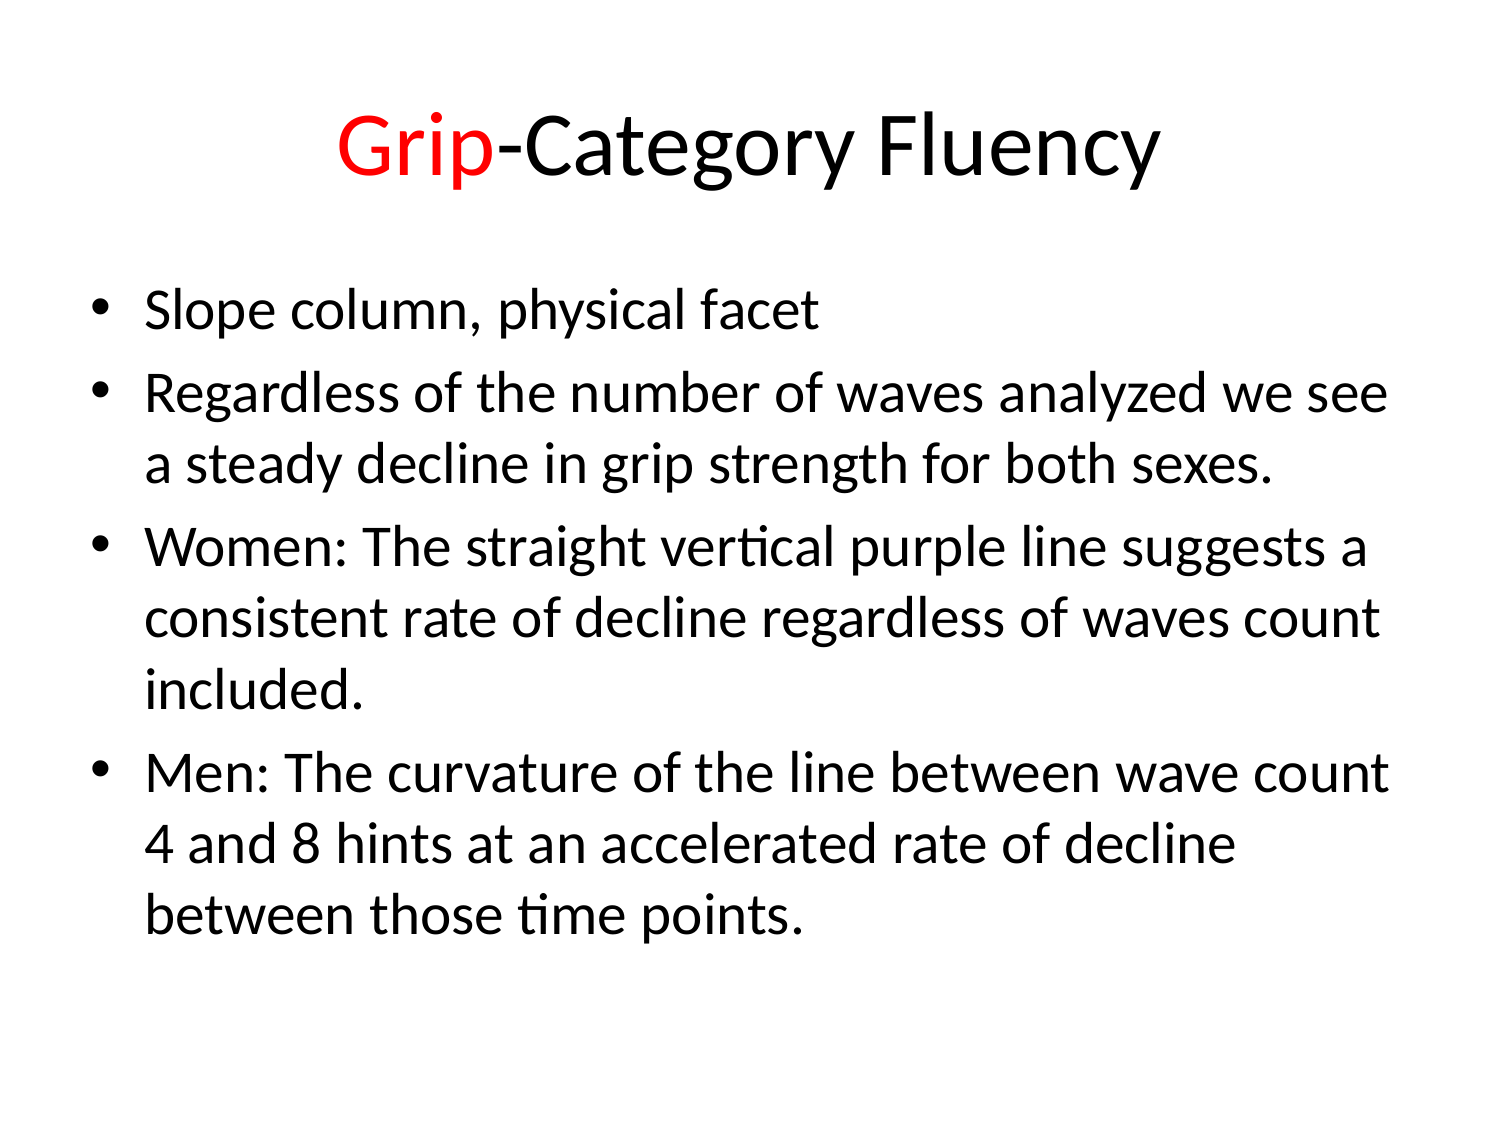

# Grip-Category Fluency
Slope column, physical facet
Regardless of the number of waves analyzed we see a steady decline in grip strength for both sexes.
Women: The straight vertical purple line suggests a consistent rate of decline regardless of waves count included.
Men: The curvature of the line between wave count 4 and 8 hints at an accelerated rate of decline between those time points.